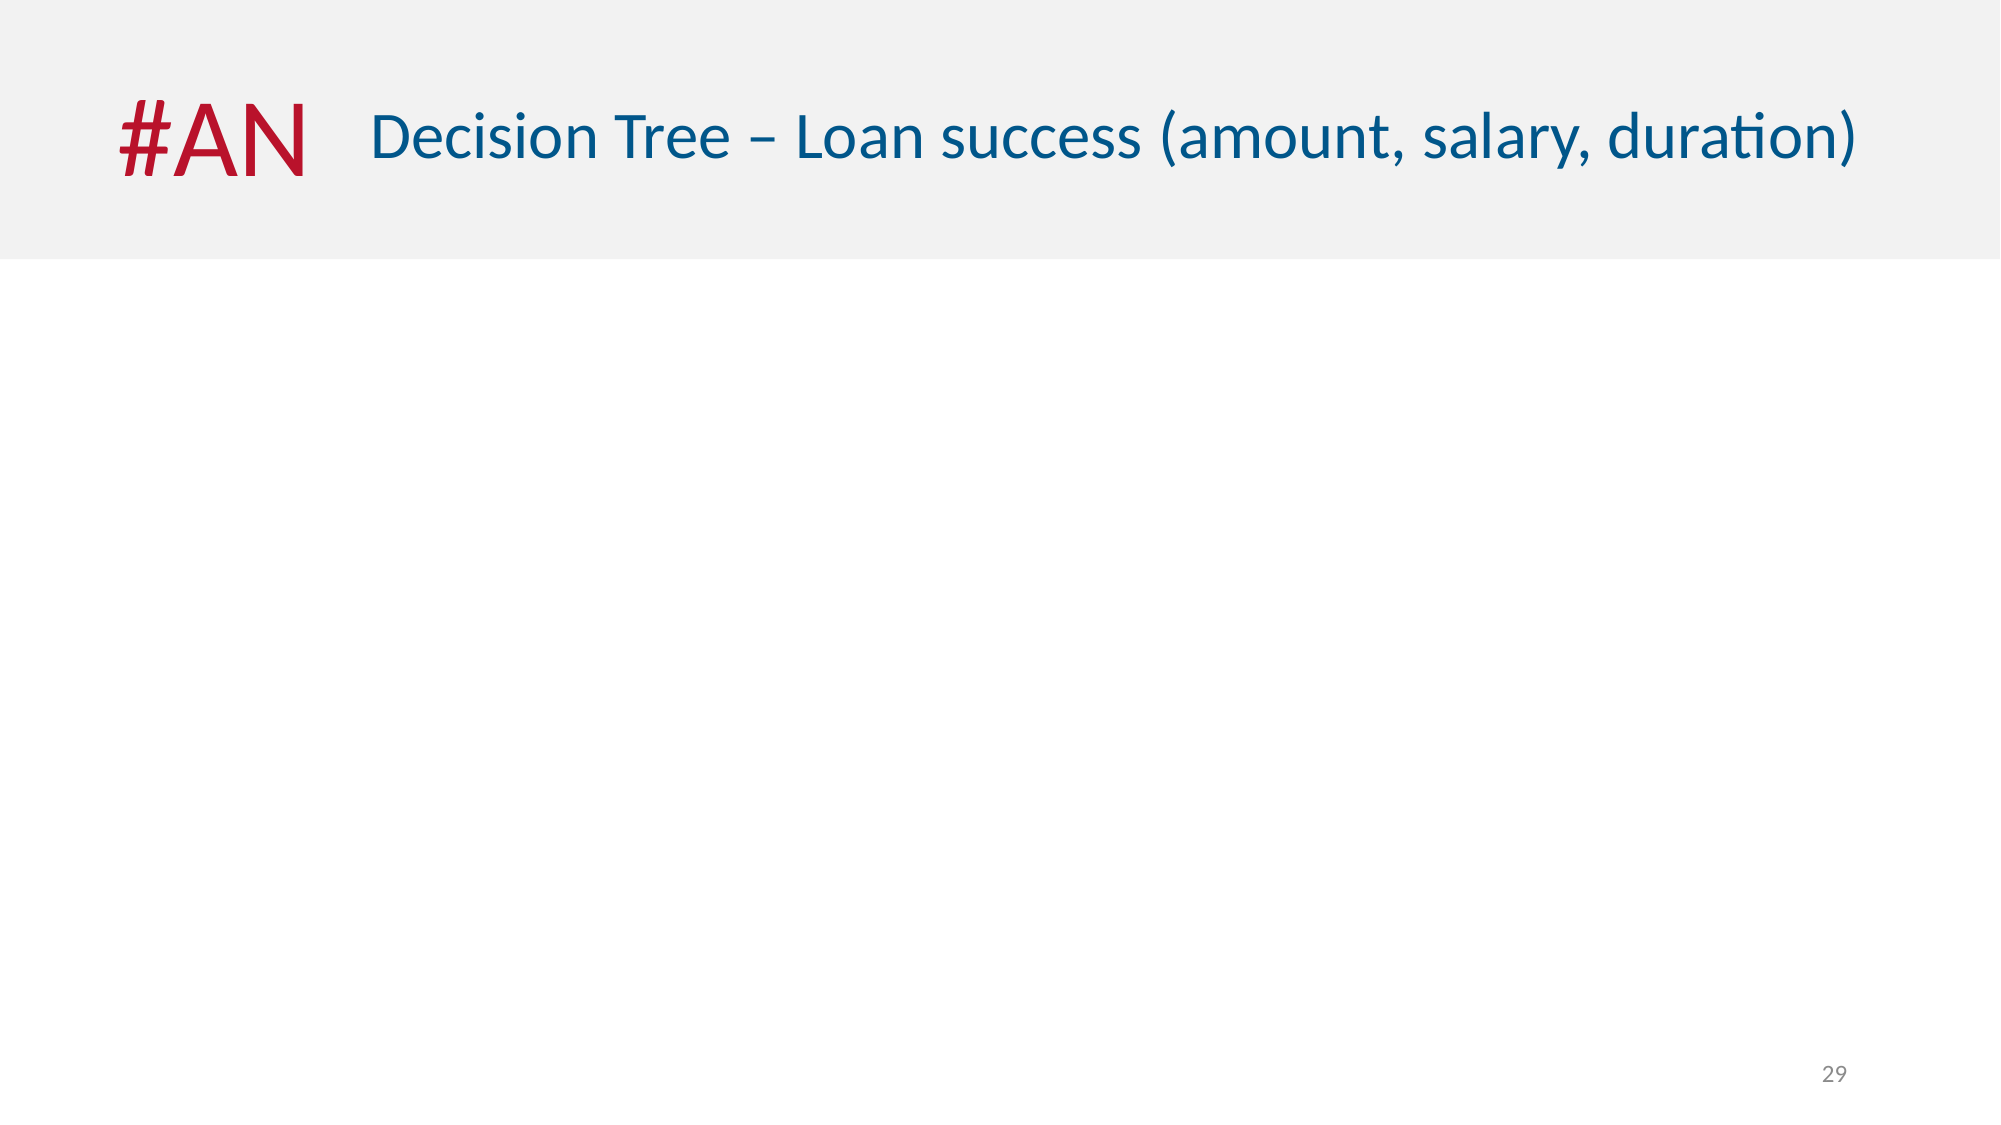

#AN
Decision Tree – Loan success (amount, salary, duration)
29